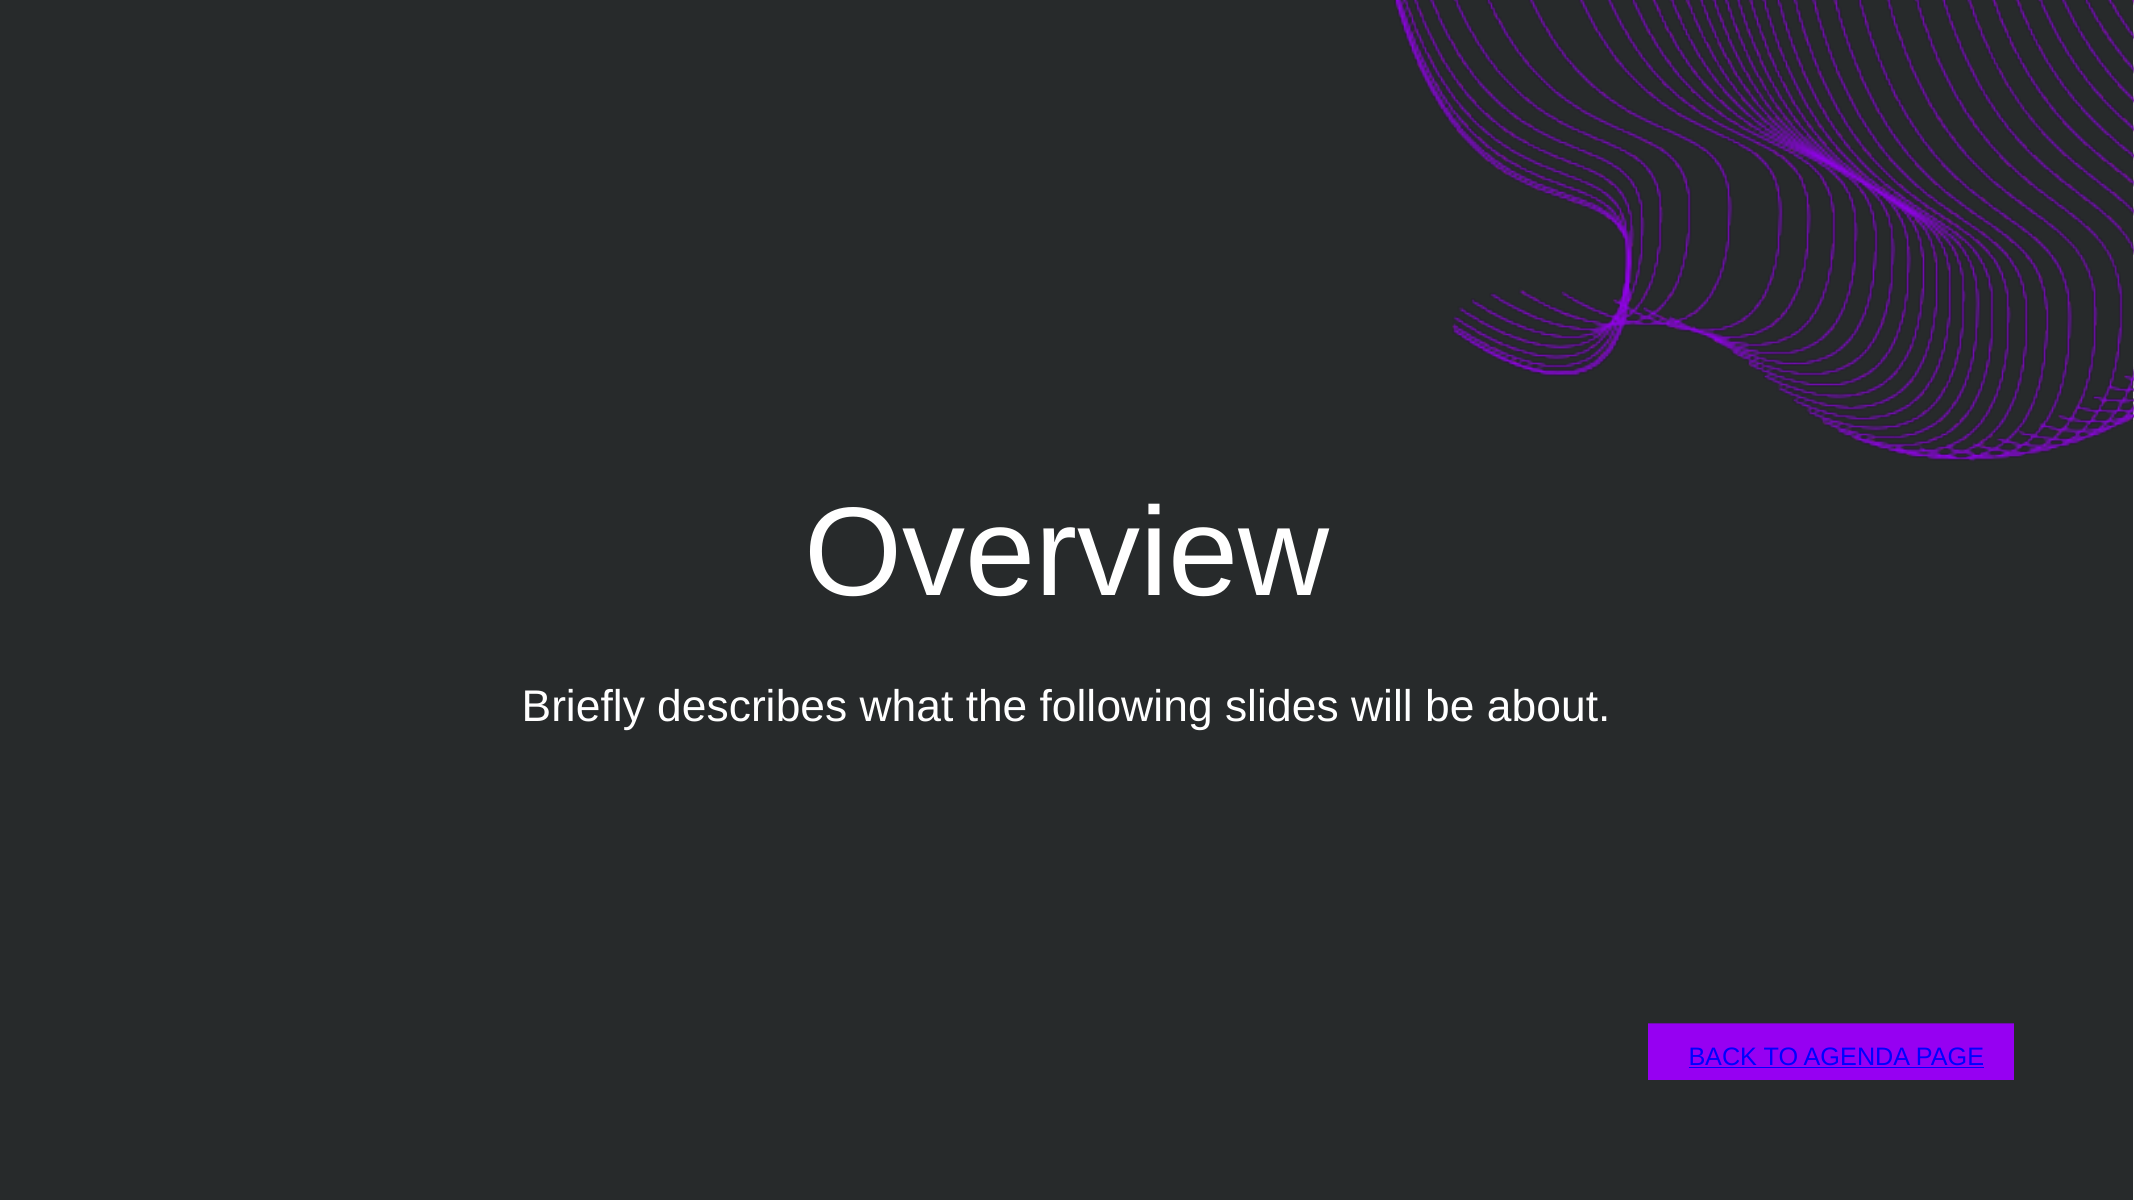

Overview
Briefly describes what the following slides will be about.

BACK TO AGENDA PAGE